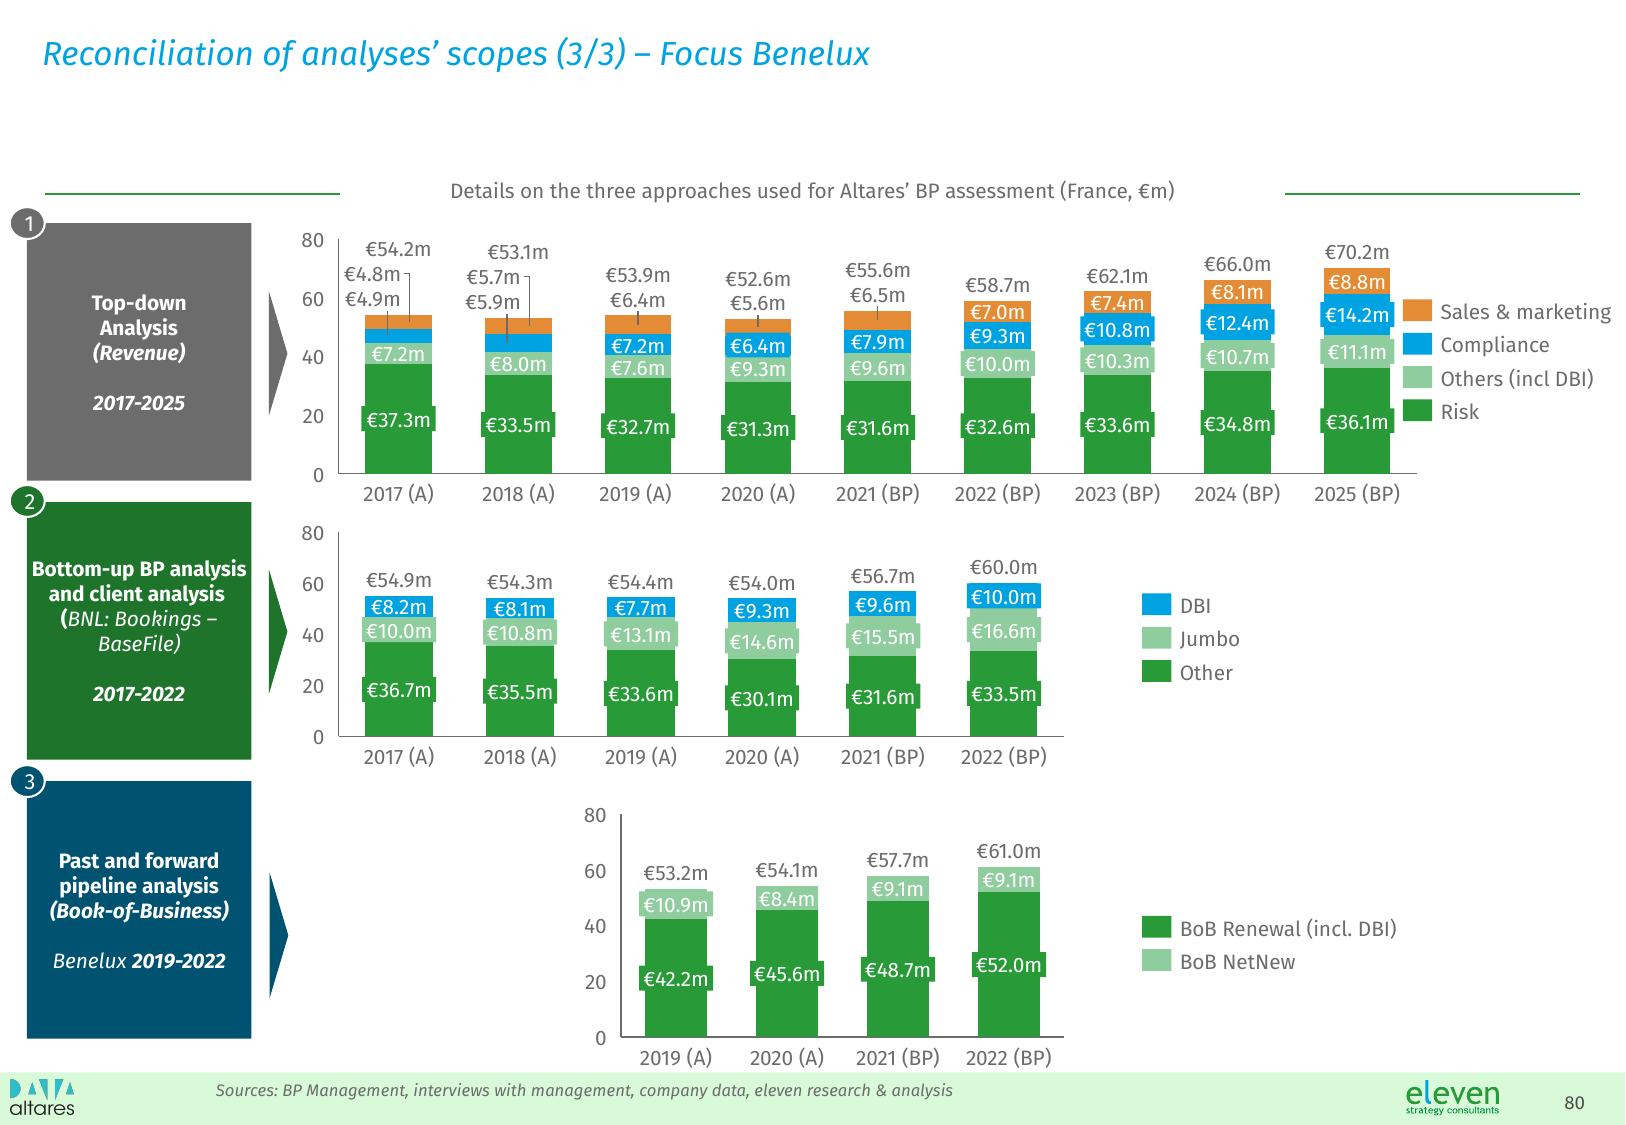

# Reconciliation of analyses’ scopes (3/3) – Focus Benelux
Details on the three approaches used for Altares’ BP assessment (France, €m)
1
Top-down
Analysis
(Revenue)

2017-2025

### Chart

| Category |  |  |  |  |
|---|---|---|---|---|
80
€54.2m
€70.2m
€53.1m
€66.0m
€55.6m
€4.8m
€53.9m
€62.1m
€5.7m
€52.6m
€8.8m
€58.7m
€8.1m
€6.5m
60
€4.9m
€6.4m
€5.9m
€7.4m
€5.6m
Sales & marketing
€7.0m

€14.2m
€12.4m
€10.8m
€9.3m
€7.9m
Compliance
€7.2m
€6.4m

€11.1m
€7.2m
€10.7m
40

€10.3m
€8.0m
€10.0m
€7.6m
€9.6m
€9.3m
Others (incl DBI)

Risk

20
€37.3m
€36.1m
€34.8m
€33.5m
€33.6m
€32.7m
€32.6m
€31.6m
€31.3m
0
2017 (A)
2018 (A)
2019 (A)
2020 (A)
2021 (BP)
2022 (BP)
2023 (BP)
2024 (BP)
2025 (BP)
2
Bottom-up BP analysis and client analysis
(BNL: Bookings – BaseFile)

2017-2022

### Chart

| Category |  |  |  |
|---|---|---|---|
80
€60.0m
€56.7m
€54.9m
€54.4m
€54.3m
€54.0m
60
€10.0m
€9.6m
DBI

€8.2m
€7.7m
€8.1m
€9.3m
€10.0m
€16.6m
€10.8m
€13.1m
40

€15.5m
Jumbo

€14.6m
Other

20
€36.7m
€35.5m
€33.6m
€33.5m
€31.6m
€30.1m
0
2017 (A)
2018 (A)
2019 (A)
2020 (A)
2021 (BP)
2022 (BP)
3
Past and forward pipeline analysis
(Book-of-Business)

Benelux 2019-2022

### Chart

| Category |  |  |
|---|---|---|
80
€61.0m
€57.7m
€54.1m
60
€53.2m
€9.1m
€9.1m
€8.4m
€10.9m
40
BoB Renewal (incl. DBI)

BoB NetNew

€52.0m
€48.7m
€45.6m
€42.2m
20
0
2019 (A)
2020 (A)
2021 (BP)
2022 (BP)
Sources: BP Management, interviews with management, company data, eleven research & analysis